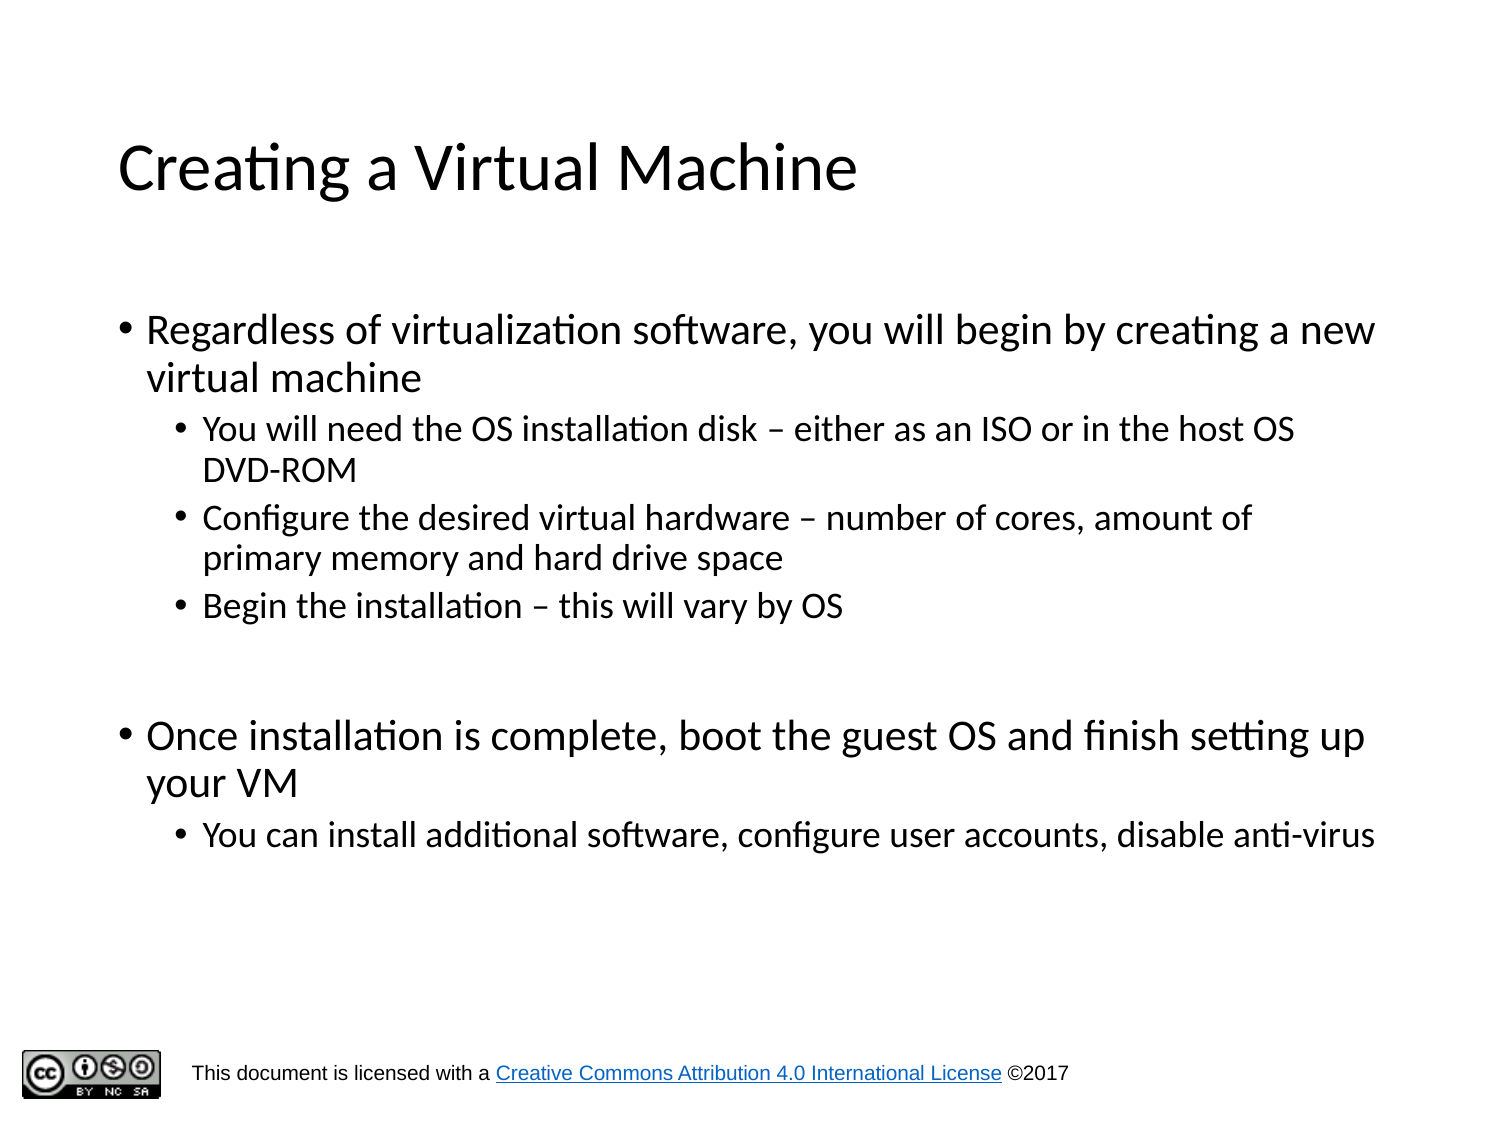

# Creating a Virtual Machine
Regardless of virtualization software, you will begin by creating a new virtual machine
You will need the OS installation disk – either as an ISO or in the host OS DVD-ROM
Configure the desired virtual hardware – number of cores, amount of primary memory and hard drive space
Begin the installation – this will vary by OS

Once installation is complete, boot the guest OS and finish setting up your VM
You can install additional software, configure user accounts, disable anti-virus